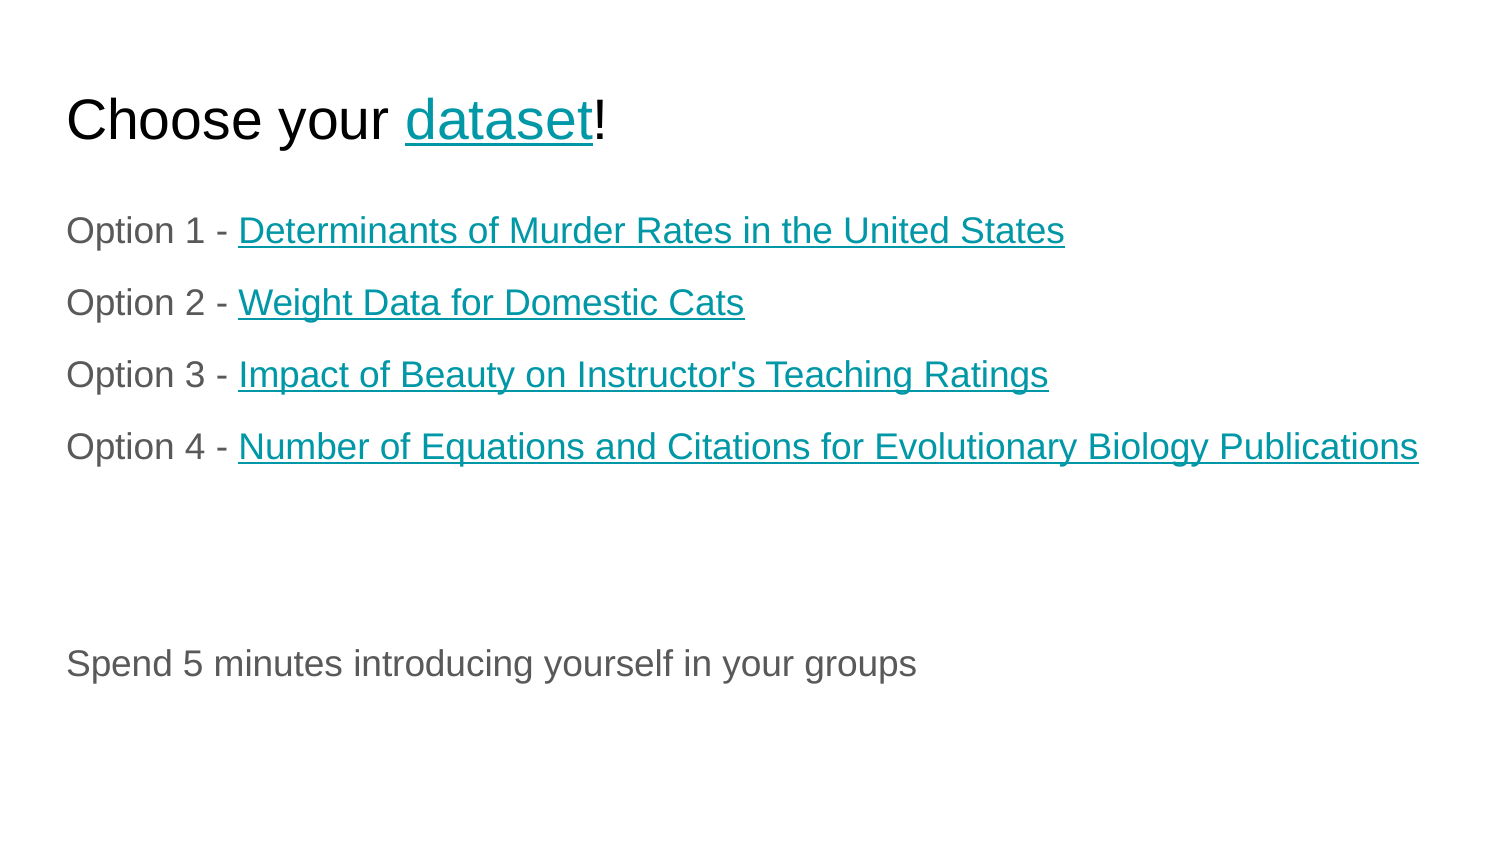

# Choose your dataset!
Option 1 - Determinants of Murder Rates in the United States
Option 2 - Weight Data for Domestic Cats
Option 3 - Impact of Beauty on Instructor's Teaching Ratings
Option 4 - Number of Equations and Citations for Evolutionary Biology Publications

Spend 5 minutes introducing yourself in your groups